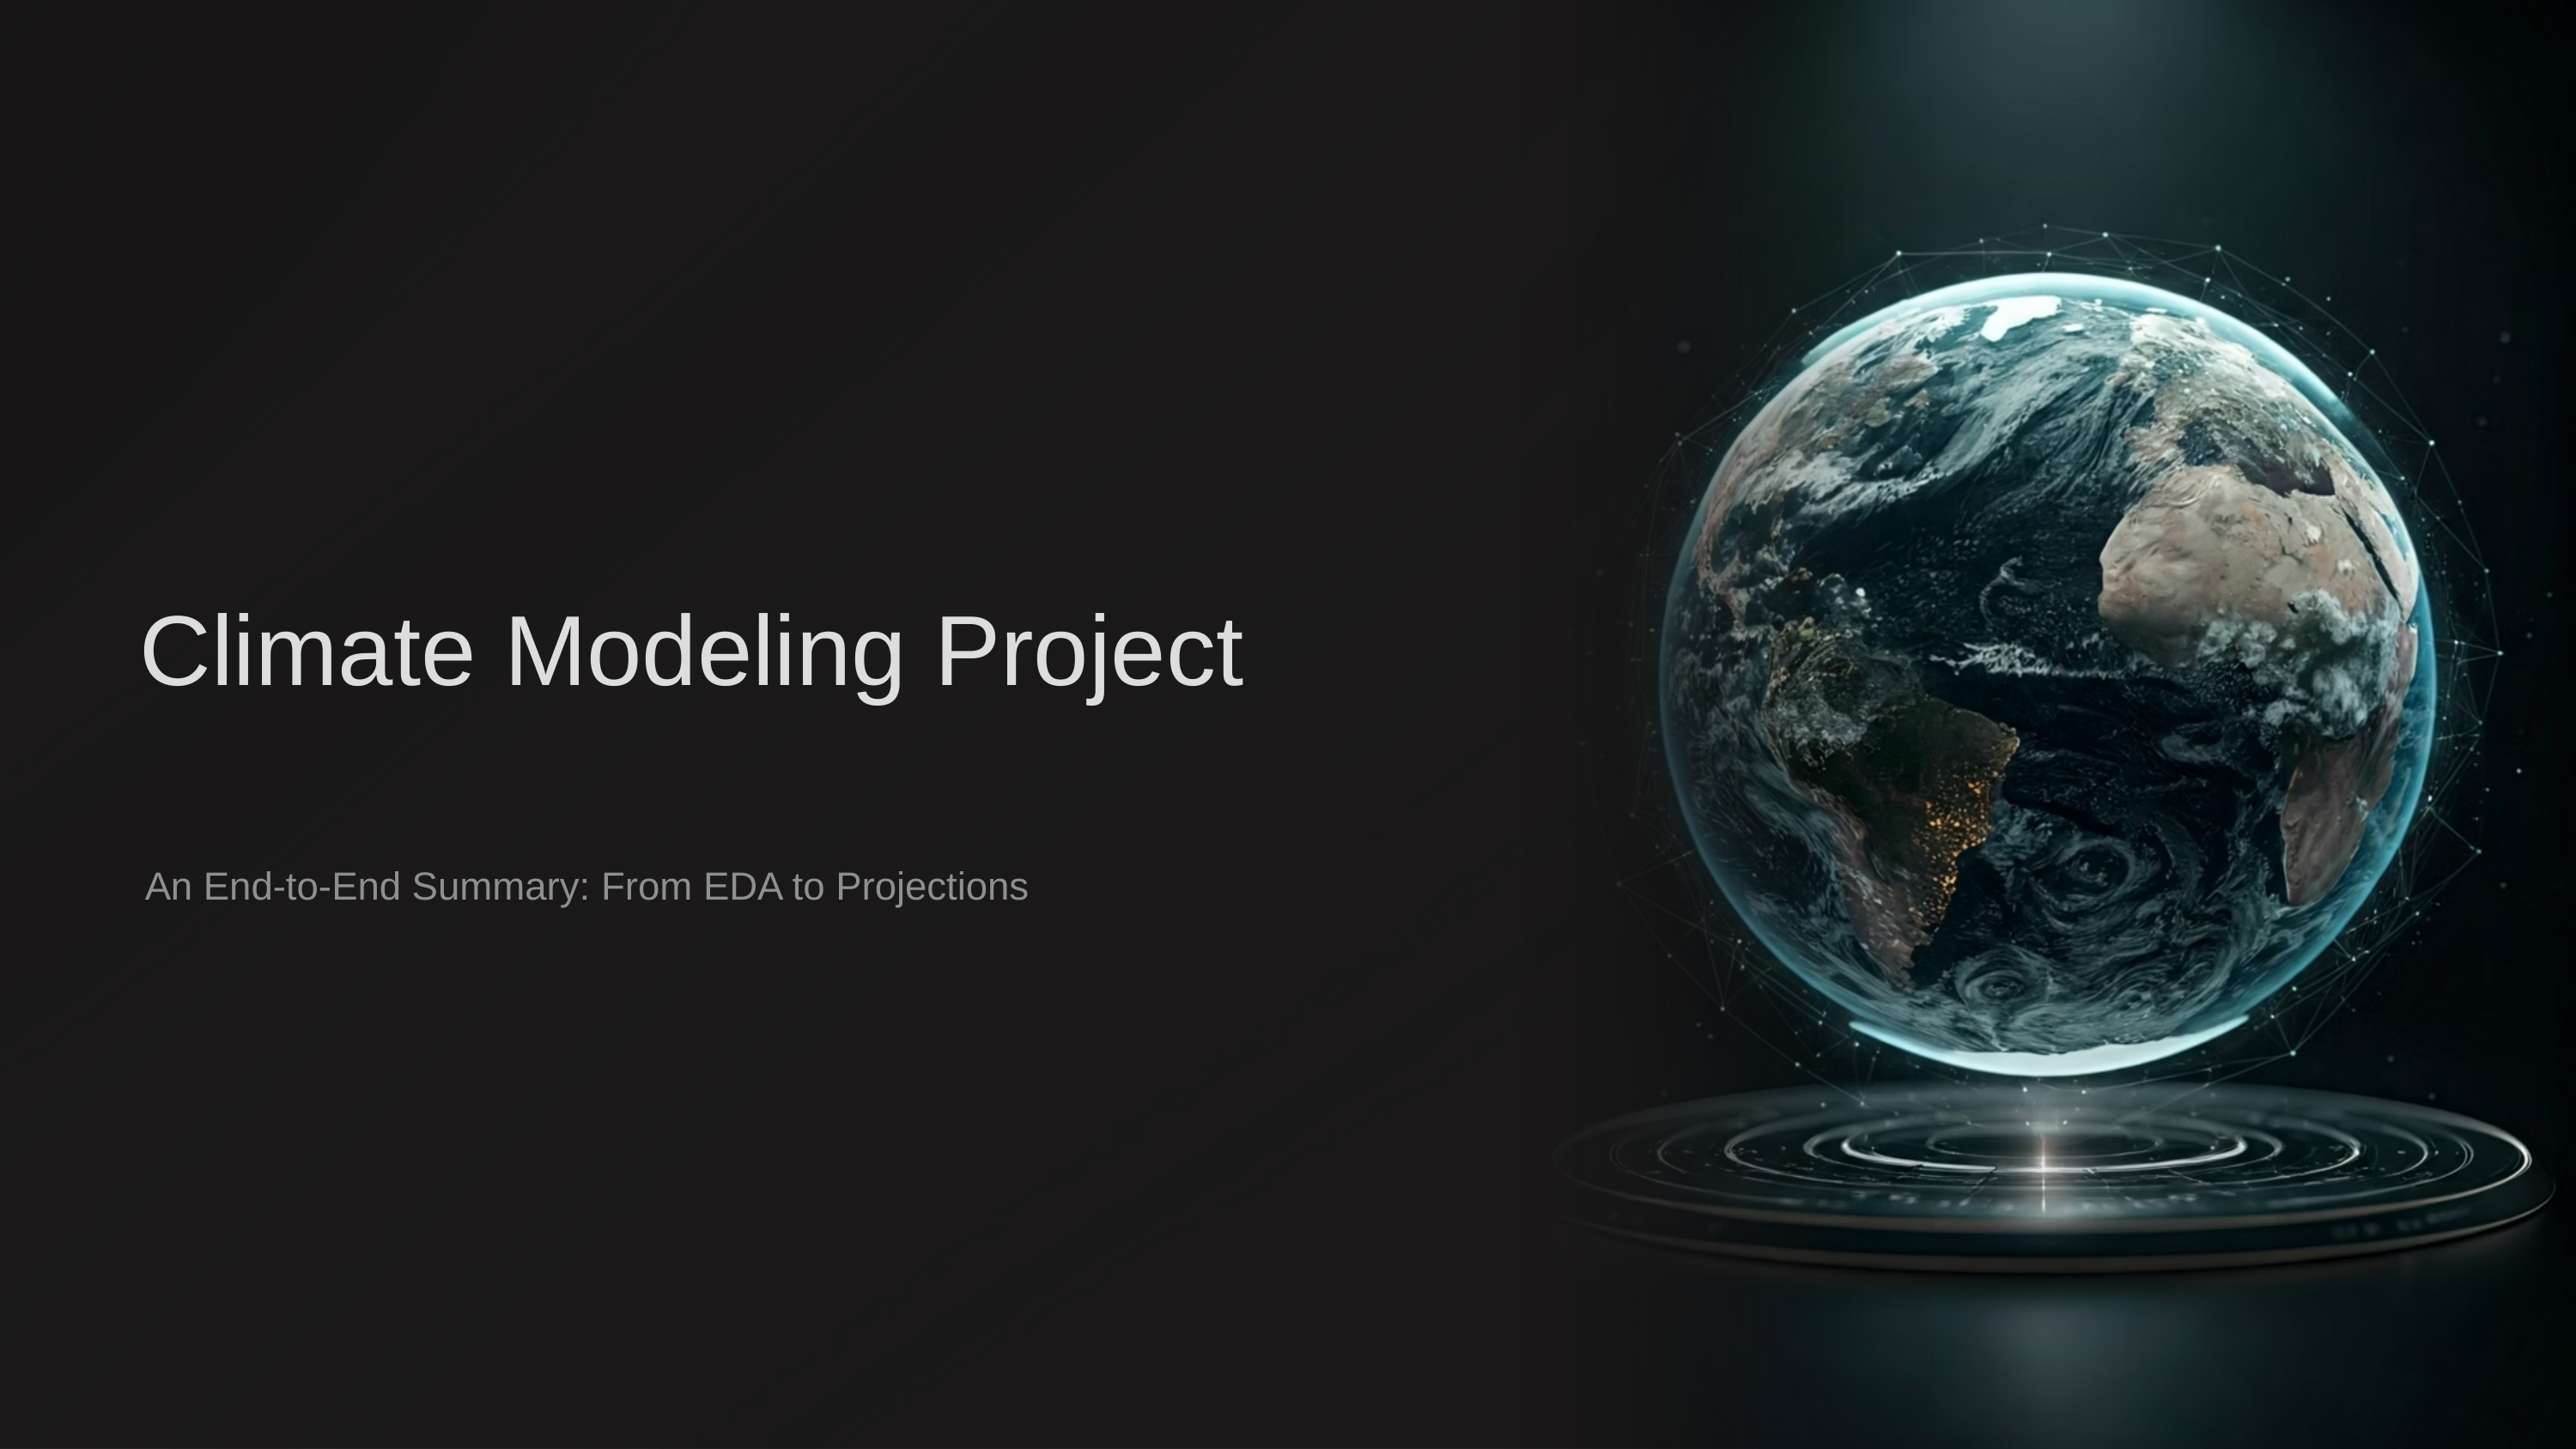

Climate Modeling Project
An End-to-End Summary: From EDA to Projections